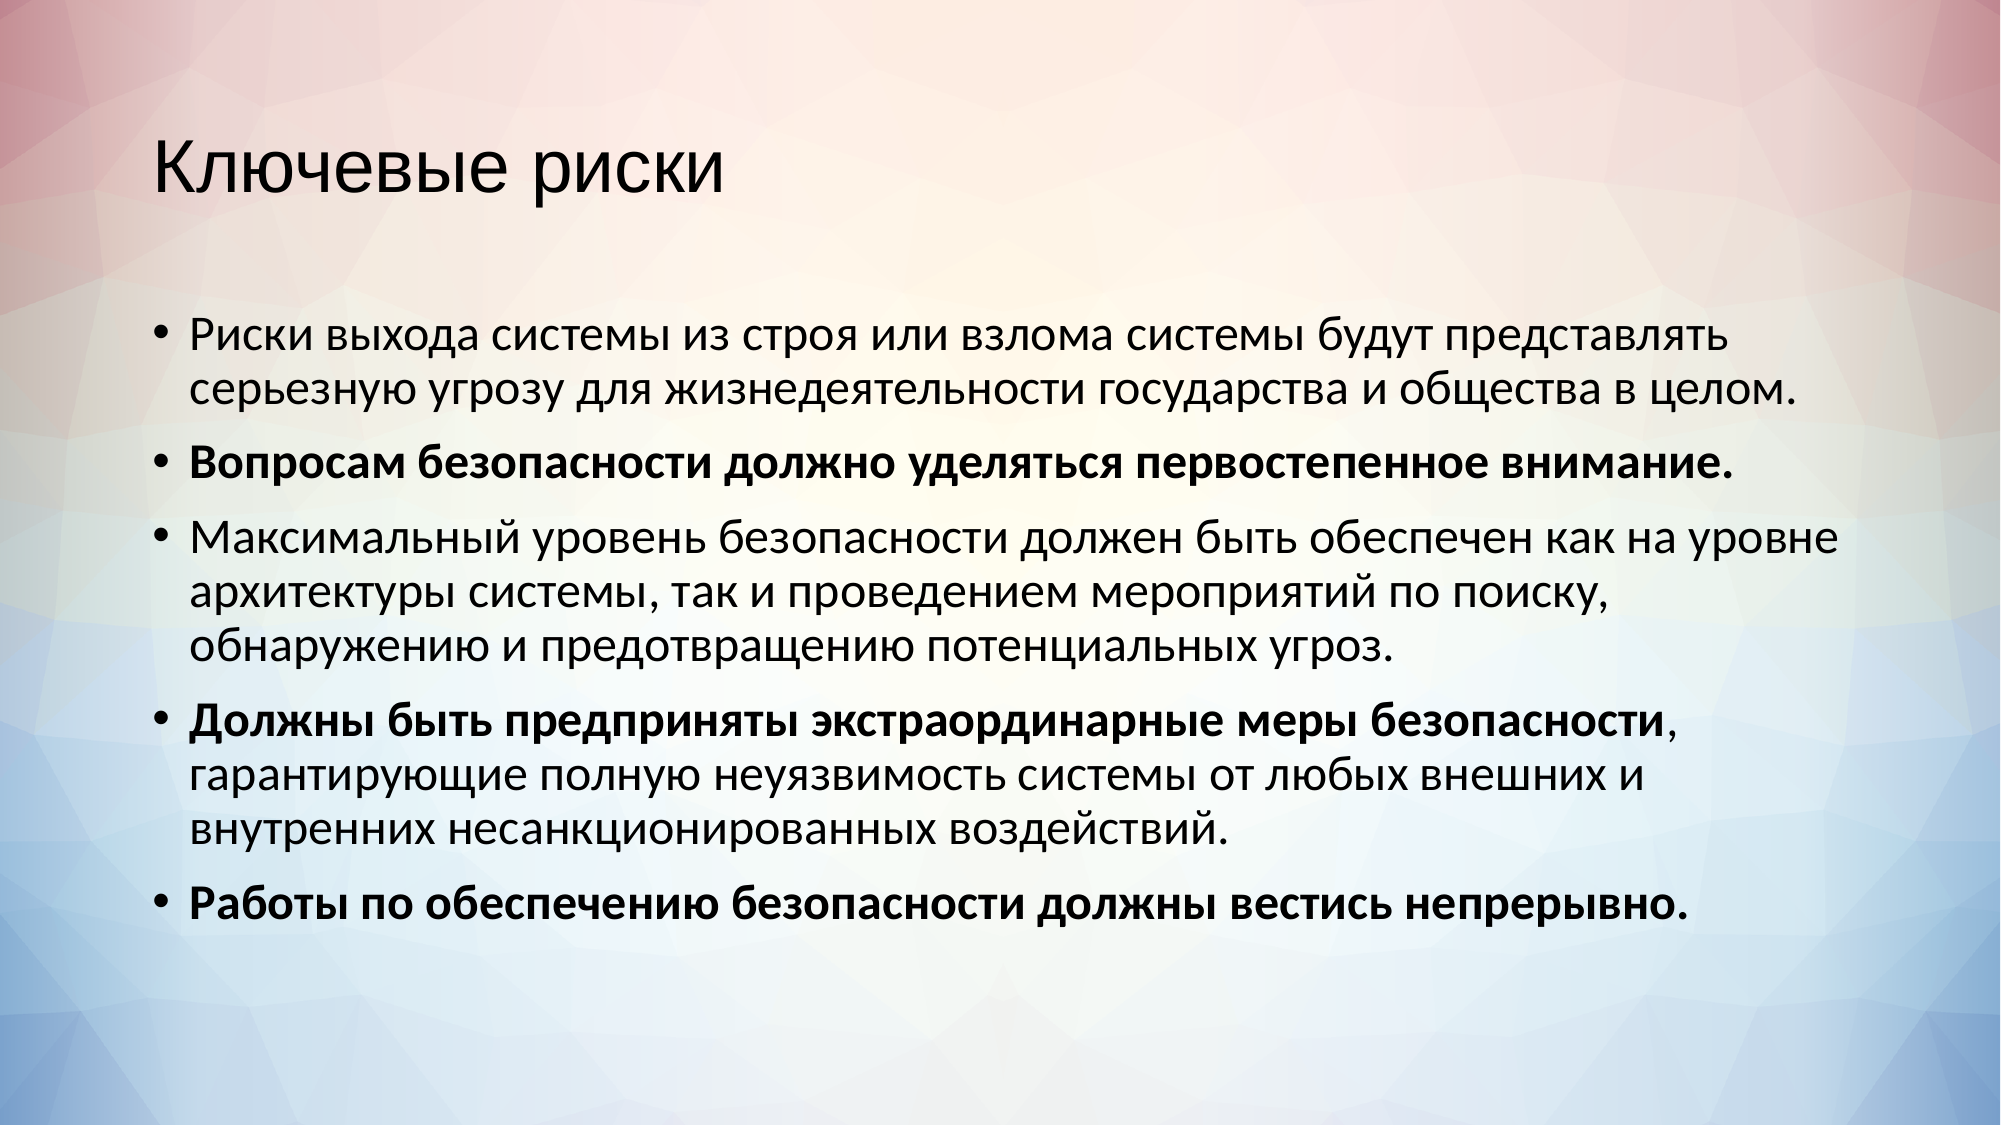

# Ключевые риски
Риски выхода системы из строя или взлома системы будут представлять серьезную угрозу для жизнедеятельности государства и общества в целом.
Вопросам безопасности должно уделяться первостепенное внимание.
Максимальный уровень безопасности должен быть обеспечен как на уровне архитектуры системы, так и проведением мероприятий по поиску, обнаружению и предотвращению потенциальных угроз.
Должны быть предприняты экстраординарные меры безопасности, гарантирующие полную неуязвимость системы от любых внешних и внутренних несанкционированных воздействий.
Работы по обеспечению безопасности должны вестись непрерывно.